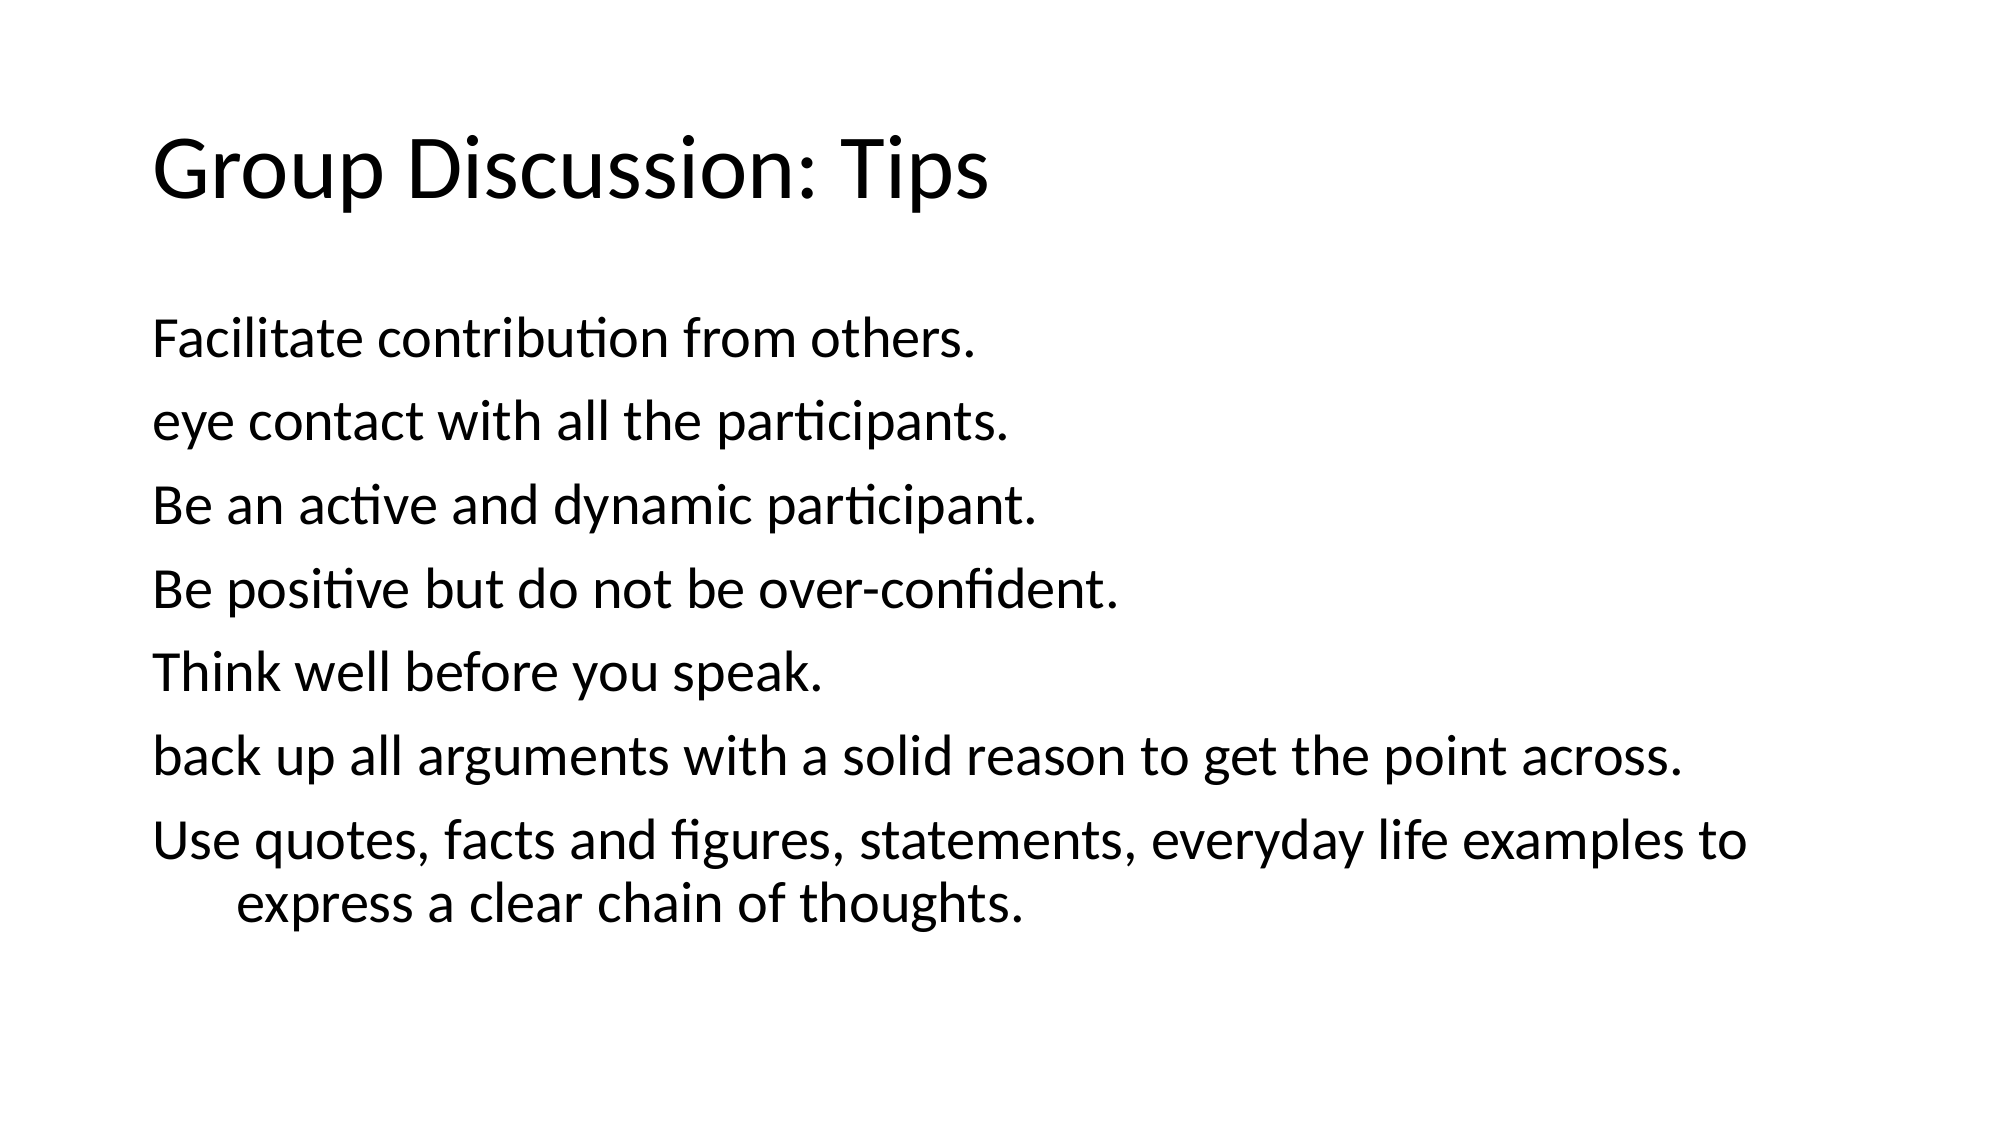

# Group Discussion: Tips
Facilitate contribution from others.
eye contact with all the participants.
Be an active and dynamic participant.
Be positive but do not be over-confident.
Think well before you speak.
back up all arguments with a solid reason to get the point across.
Use quotes, facts and figures, statements, everyday life examples to express a clear chain of thoughts.